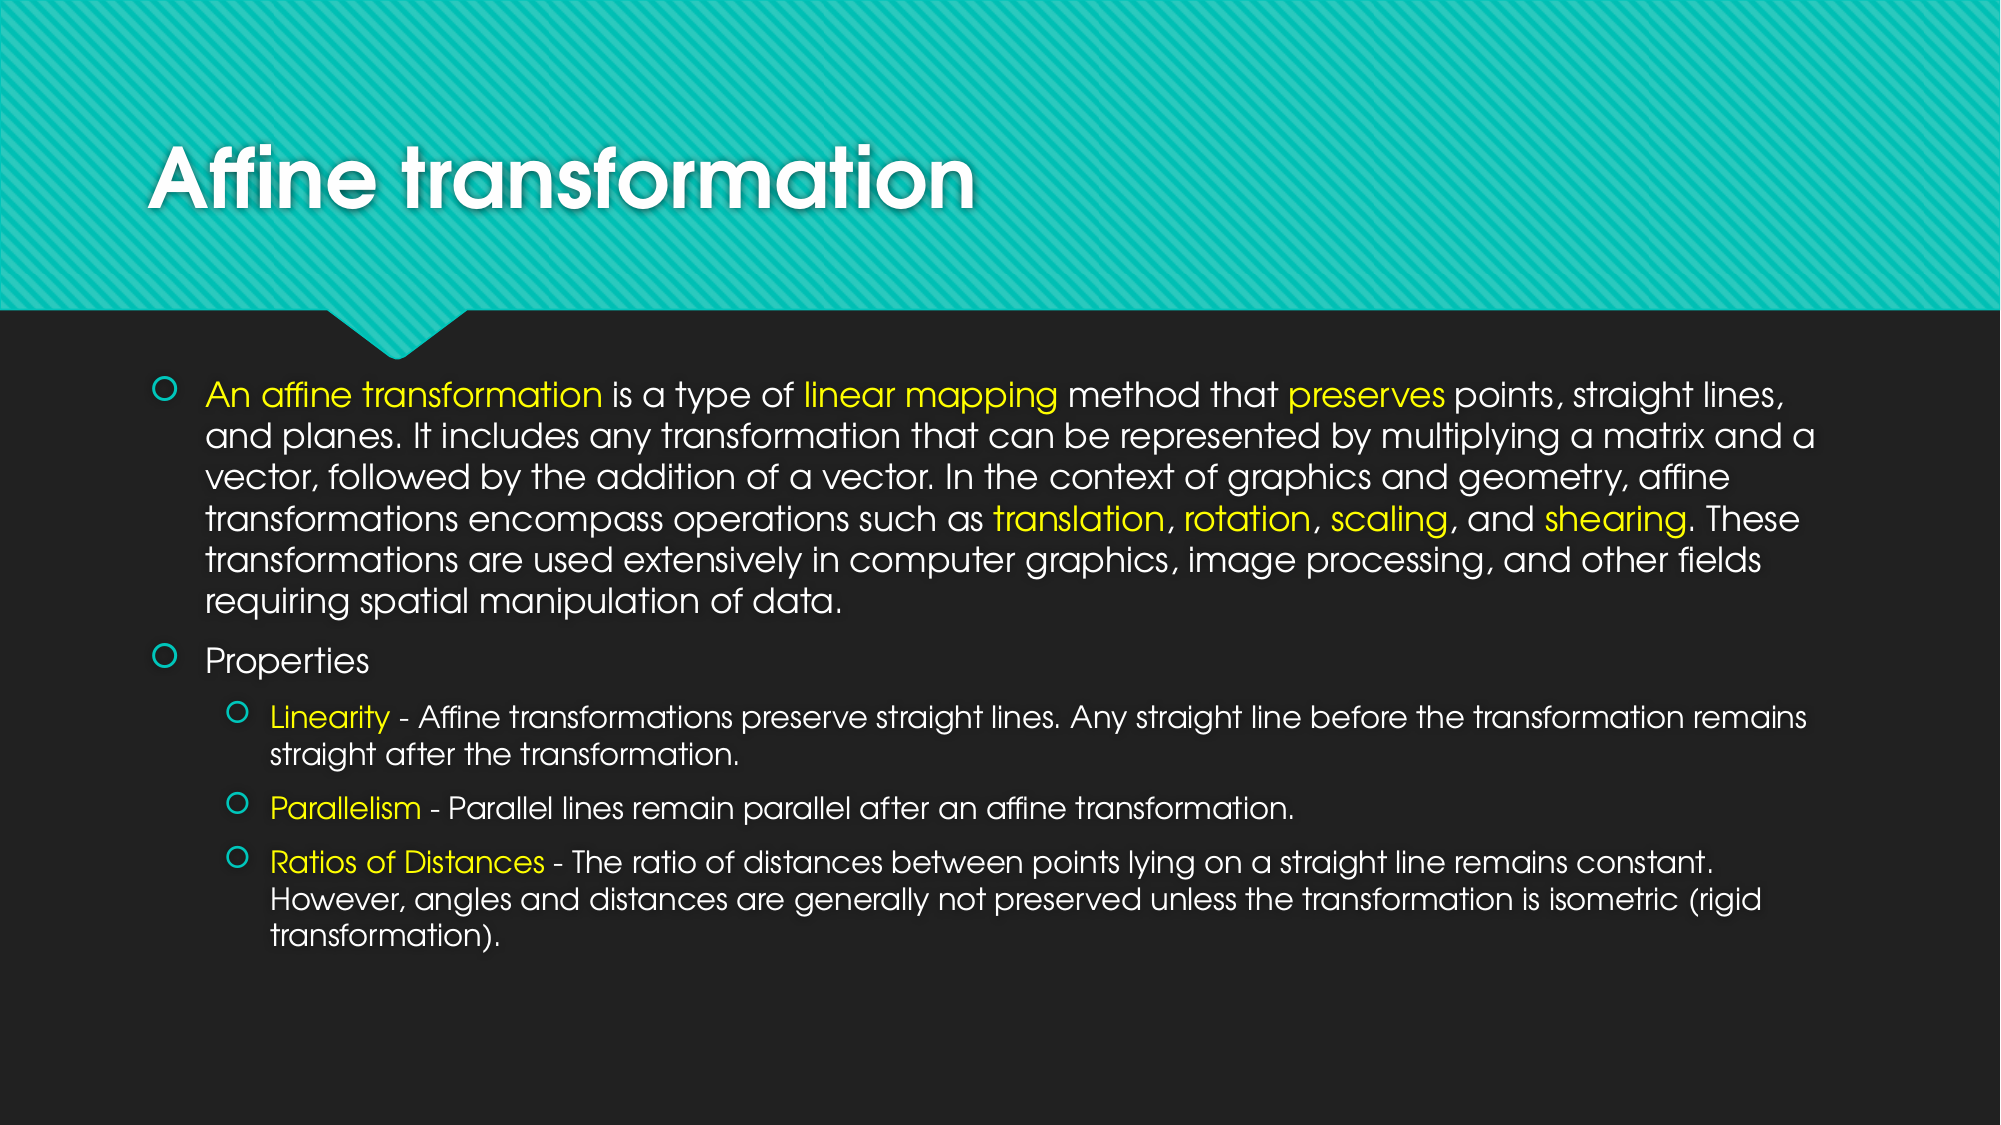

# Affine transformation
An affine transformation is a type of linear mapping method that preserves points, straight lines, and planes. It includes any transformation that can be represented by multiplying a matrix and a vector, followed by the addition of a vector. In the context of graphics and geometry, affine transformations encompass operations such as translation, rotation, scaling, and shearing. These transformations are used extensively in computer graphics, image processing, and other fields requiring spatial manipulation of data.
Properties
Linearity - Affine transformations preserve straight lines. Any straight line before the transformation remains straight after the transformation.
Parallelism - Parallel lines remain parallel after an affine transformation.
Ratios of Distances - The ratio of distances between points lying on a straight line remains constant. However, angles and distances are generally not preserved unless the transformation is isometric (rigid transformation).